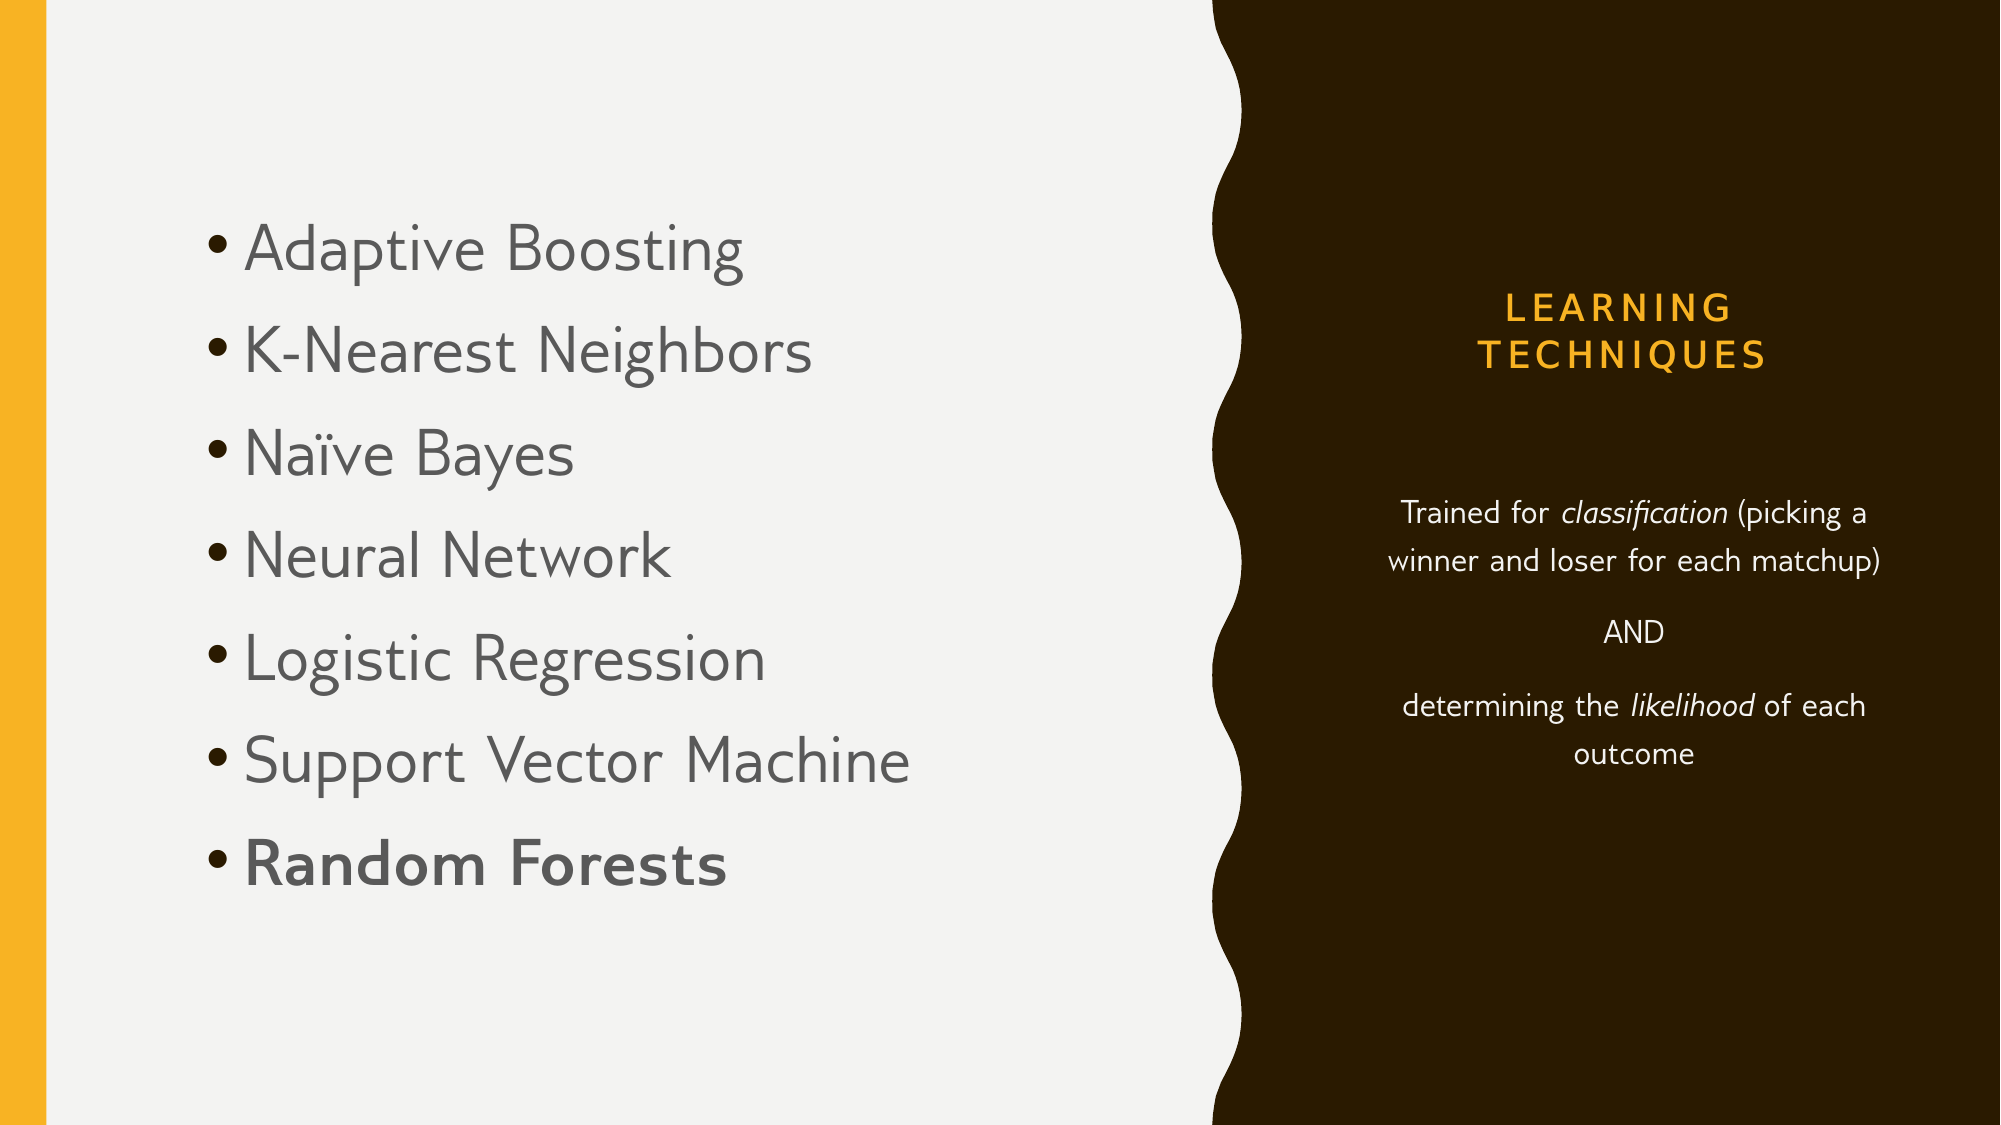

Adaptive Boosting
K-Nearest Neighbors
Naïve Bayes
Neural Network
Logistic Regression
Support Vector Machine
Random Forests
# Learning techniques

Trained for classification (picking a winner and loser for each matchup)
AND
determining the likelihood of each outcome